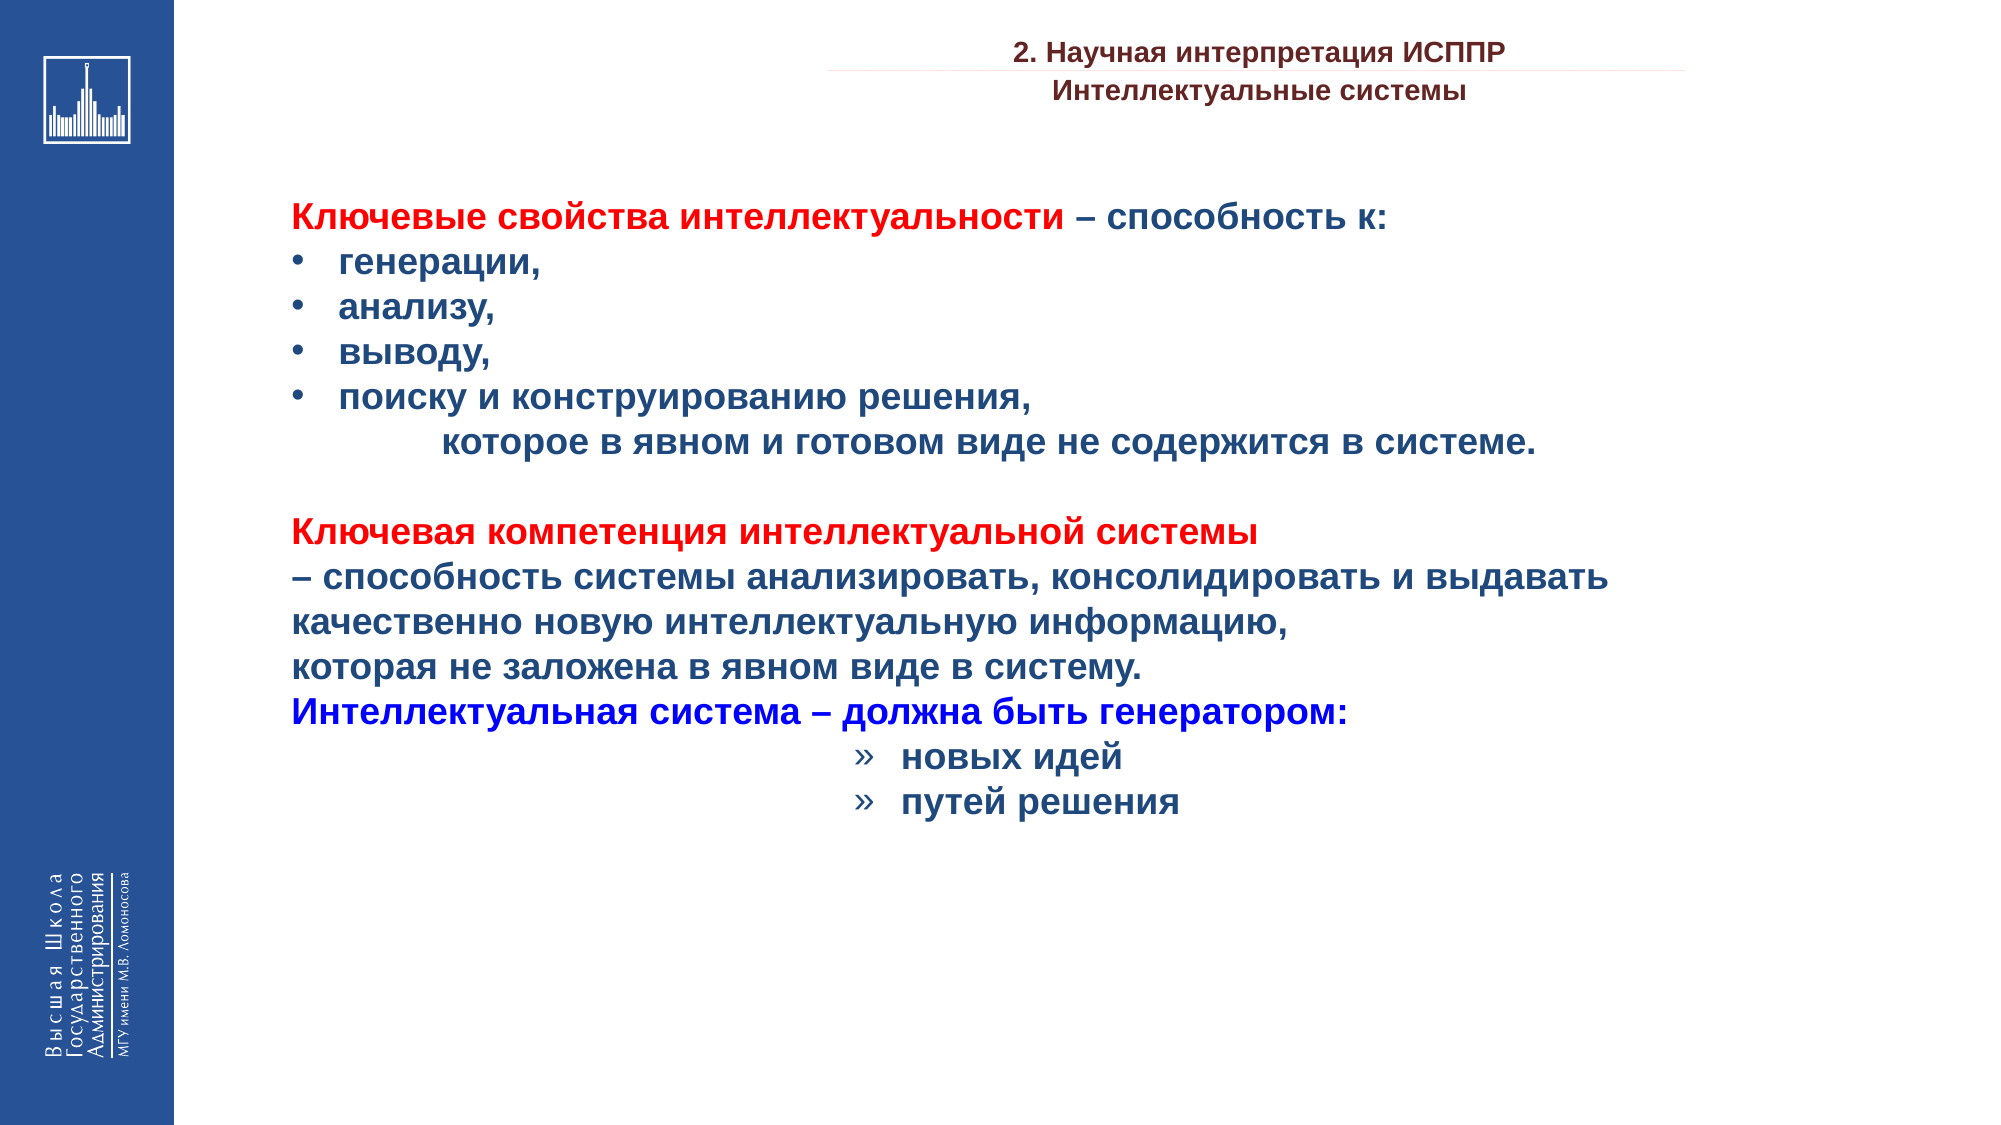

2. Научная интерпретация ИСППР
_________________________________________________________________________________________________________________________________________________________________________________________________________________________________________________________________________________________________________________________________________________________________________________________________________________________________________________________________________________________________________________________________________________________________________________________________________________________________________________________________________________________________________________________________________________________________________________________________________________________________________________________________________________________________
Интеллектуальные системы
Ключевые свойства интеллектуальности – способность к:
генерации,
анализу,
выводу,
поиску и конструированию решения,
	которое в явном и готовом виде не содержится в системе.

Ключевая компетенция интеллектуальной системы
– способность системы анализировать, консолидировать и выдавать качественно новую интеллектуальную информацию,
которая не заложена в явном виде в систему.
Интеллектуальная система – должна быть генератором:
новых идей
путей решения